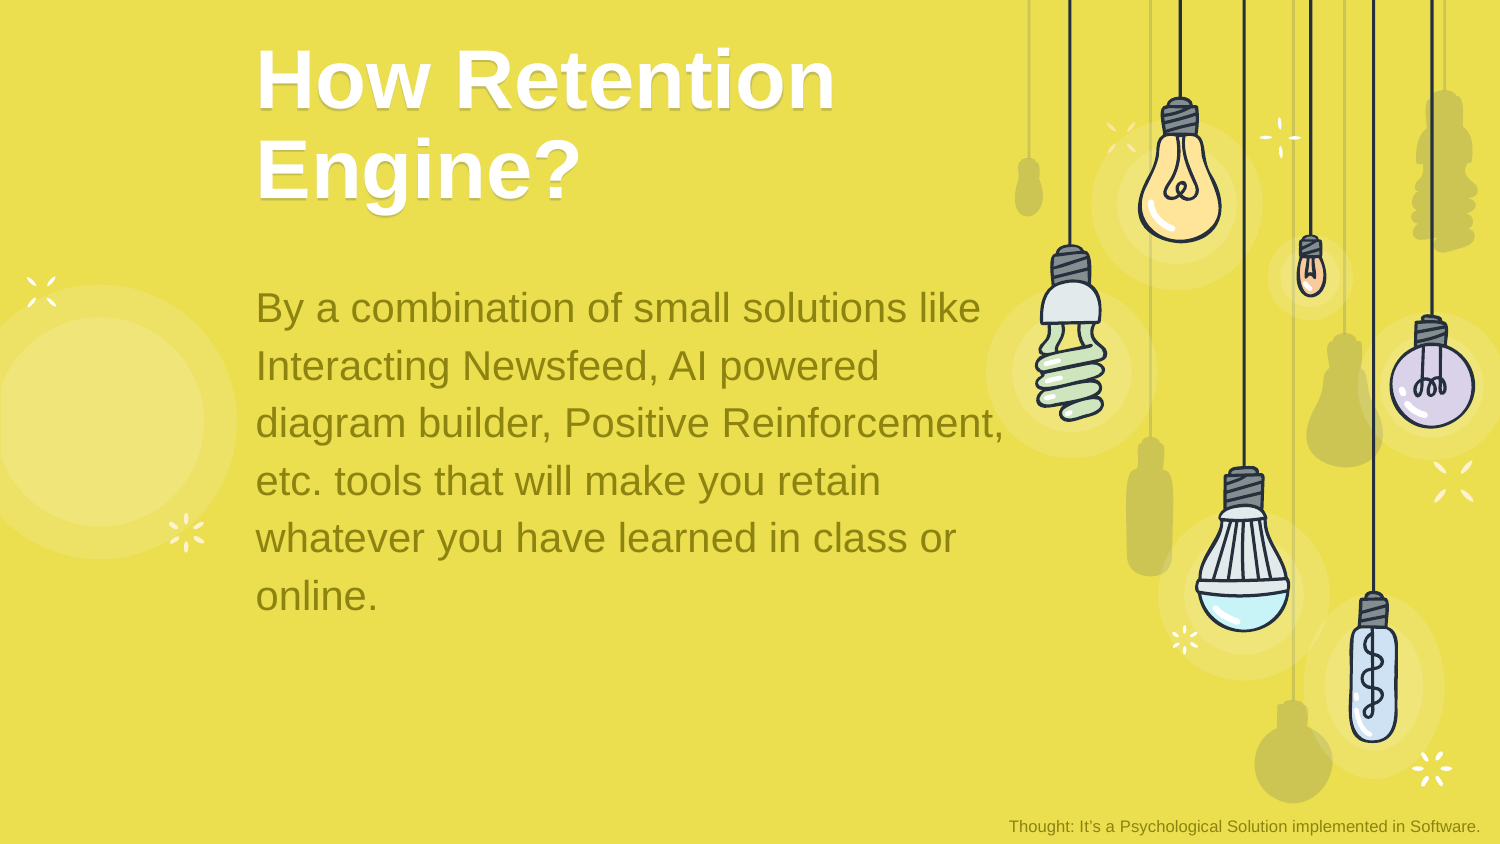

# How Retention Engine?
By a combination of small solutions like Interacting Newsfeed, AI powered diagram builder, Positive Reinforcement, etc. tools that will make you retain whatever you have learned in class or online.

Thought: It’s a Psychological Solution implemented in Software.